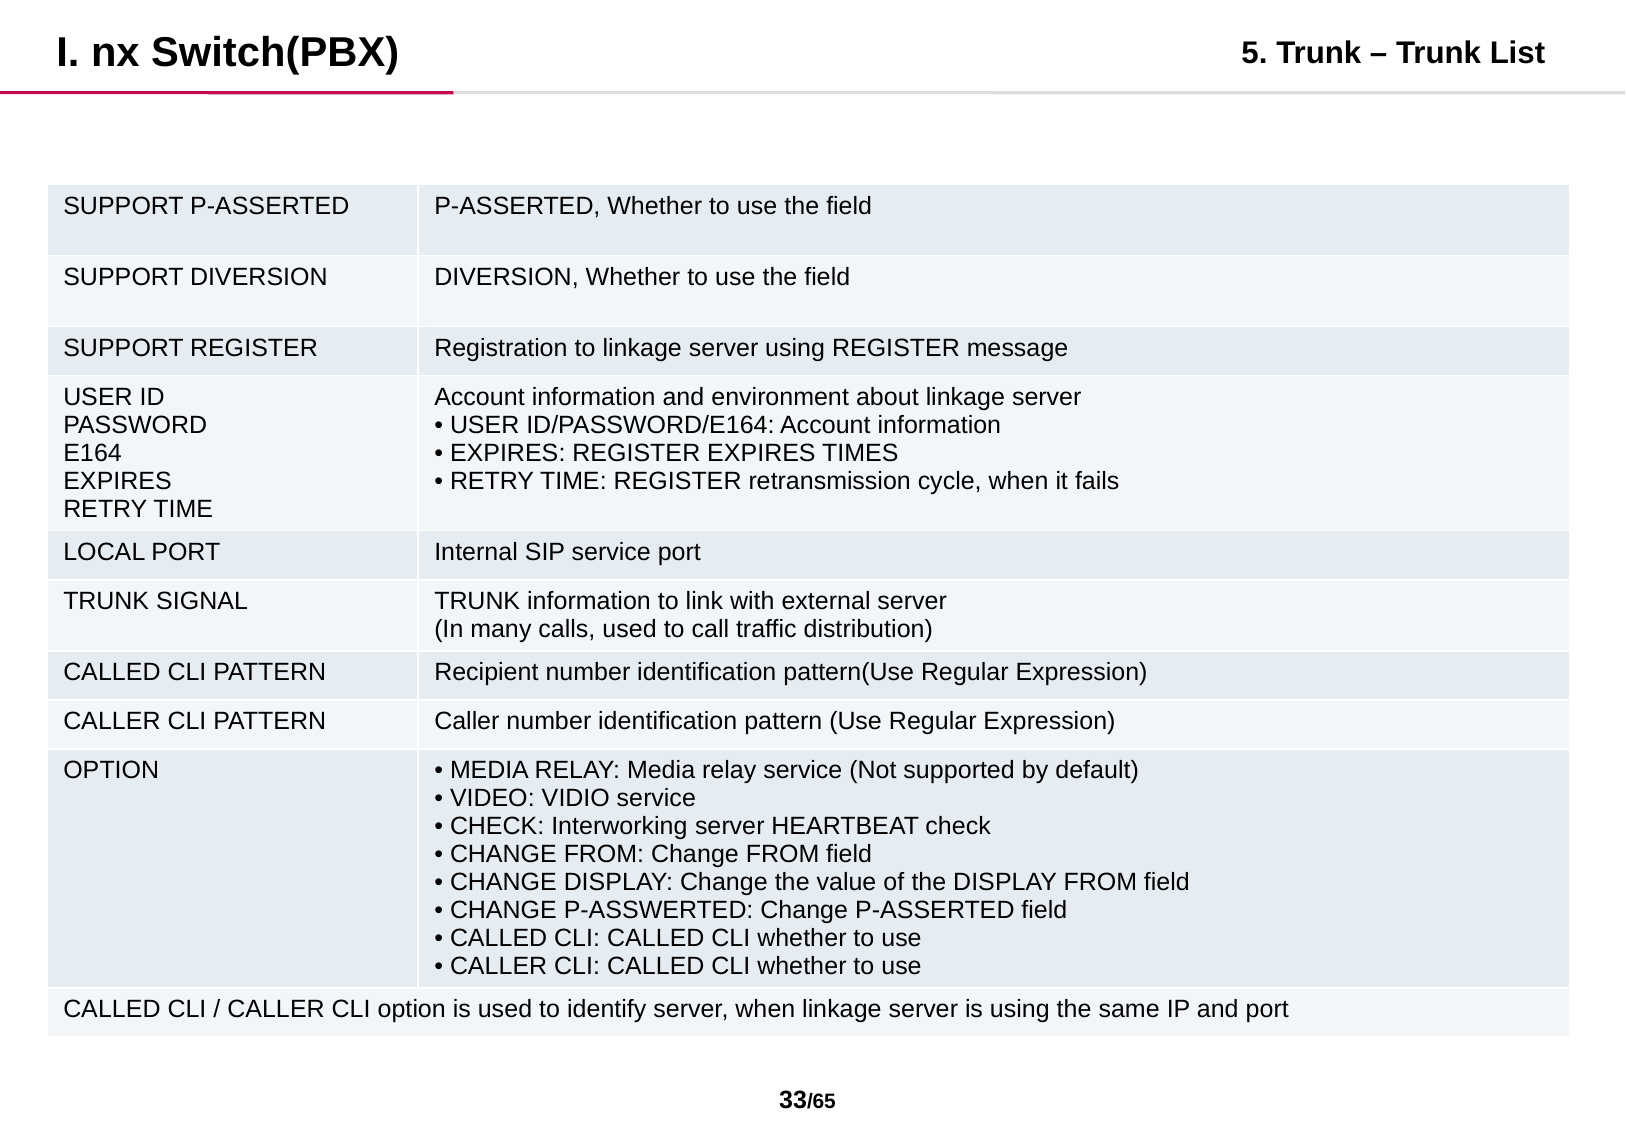

I. nx Switch(PBX)
5. Trunk – Trunk List
| SUPPORT P-ASSERTED | P-ASSERTED, Whether to use the field |
| --- | --- |
| SUPPORT DIVERSION | DIVERSION, Whether to use the field |
| SUPPORT REGISTER | Registration to linkage server using REGISTER message |
| USER ID PASSWORD E164 EXPIRES RETRY TIME | Account information and environment about linkage server USER ID/PASSWORD/E164: Account information EXPIRES: REGISTER EXPIRES TIMES RETRY TIME: REGISTER retransmission cycle, when it fails |
| LOCAL PORT | Internal SIP service port |
| TRUNK SIGNAL | TRUNK information to link with external server (In many calls, used to call traffic distribution) |
| CALLED CLI PATTERN | Recipient number identification pattern(Use Regular Expression) |
| CALLER CLI PATTERN | Caller number identification pattern (Use Regular Expression) |
| OPTION | MEDIA RELAY: Media relay service (Not supported by default) VIDEO: VIDIO service CHECK: Interworking server HEARTBEAT check CHANGE FROM: Change FROM field CHANGE DISPLAY: Change the value of the DISPLAY FROM field CHANGE P-ASSWERTED: Change P-ASSERTED field CALLED CLI: CALLED CLI whether to use CALLER CLI: CALLED CLI whether to use |
| CALLED CLI / CALLER CLI option is used to identify server, when linkage server is using the same IP and port |  |
33/65